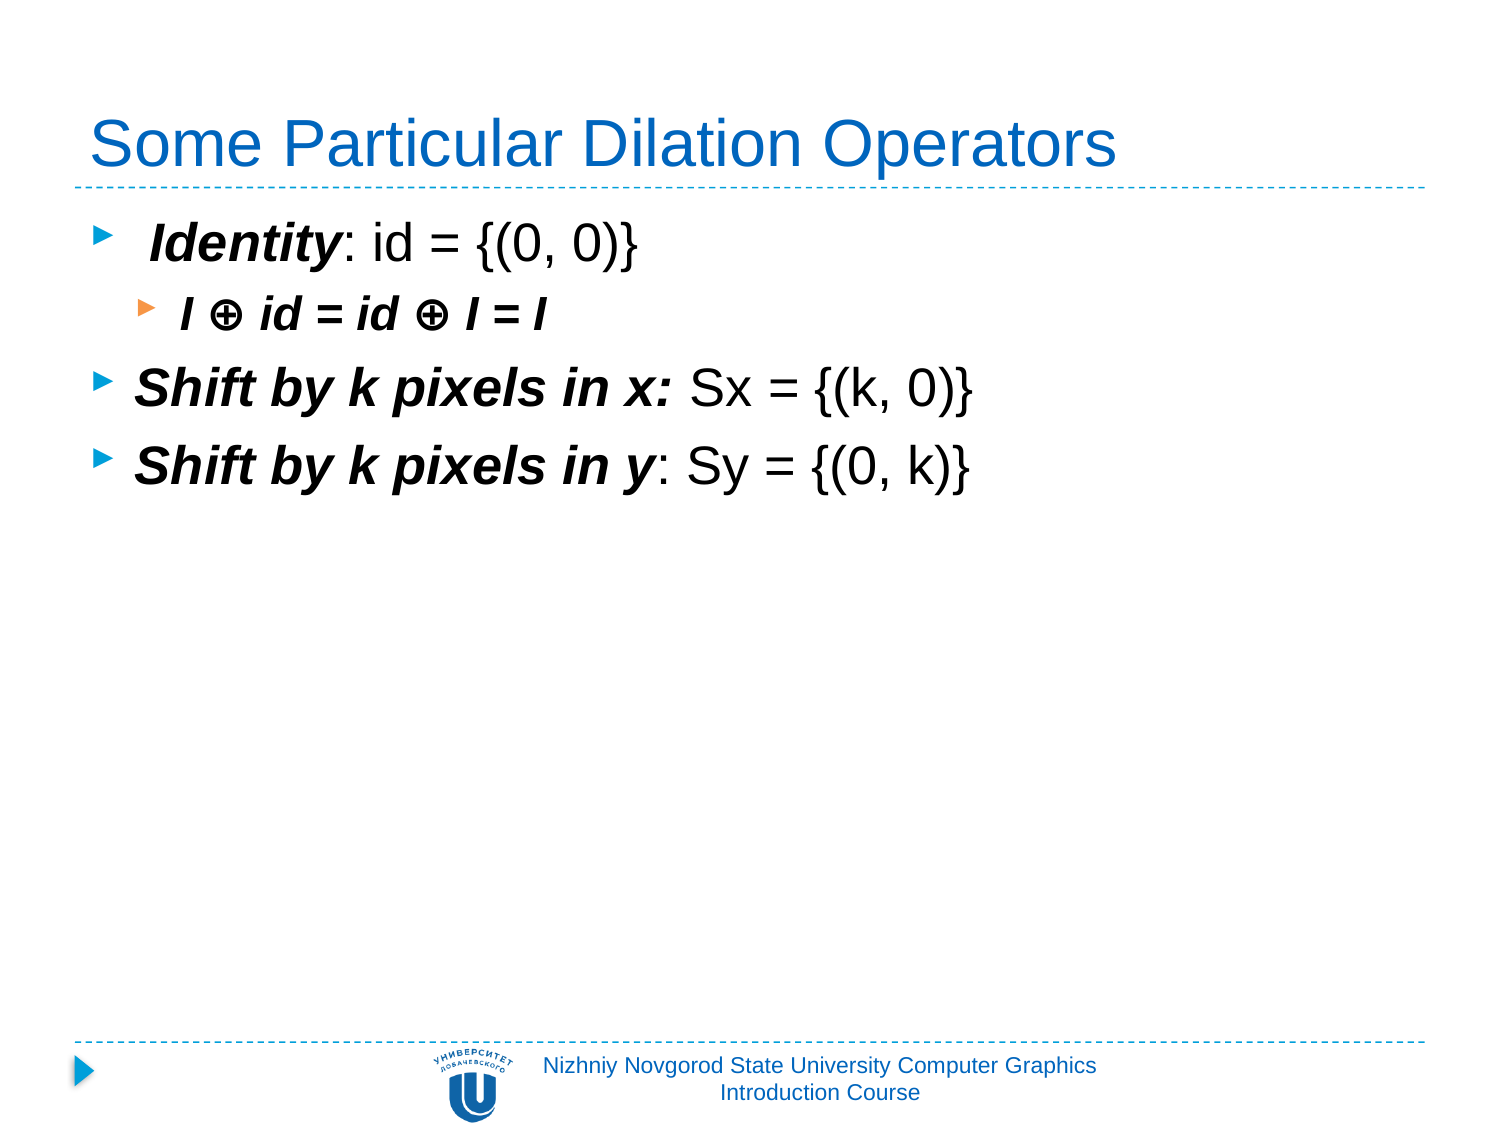

# Some Particular Dilation Operators
 Identity: id = {(0, 0)}
I ⊕ id = id ⊕ I = I
Shift by k pixels in x: Sx = {(k, 0)}
Shift by k pixels in y: Sy = {(0, k)}
175
Nizhniy Novgorod State University Computer Graphics Introduction Course